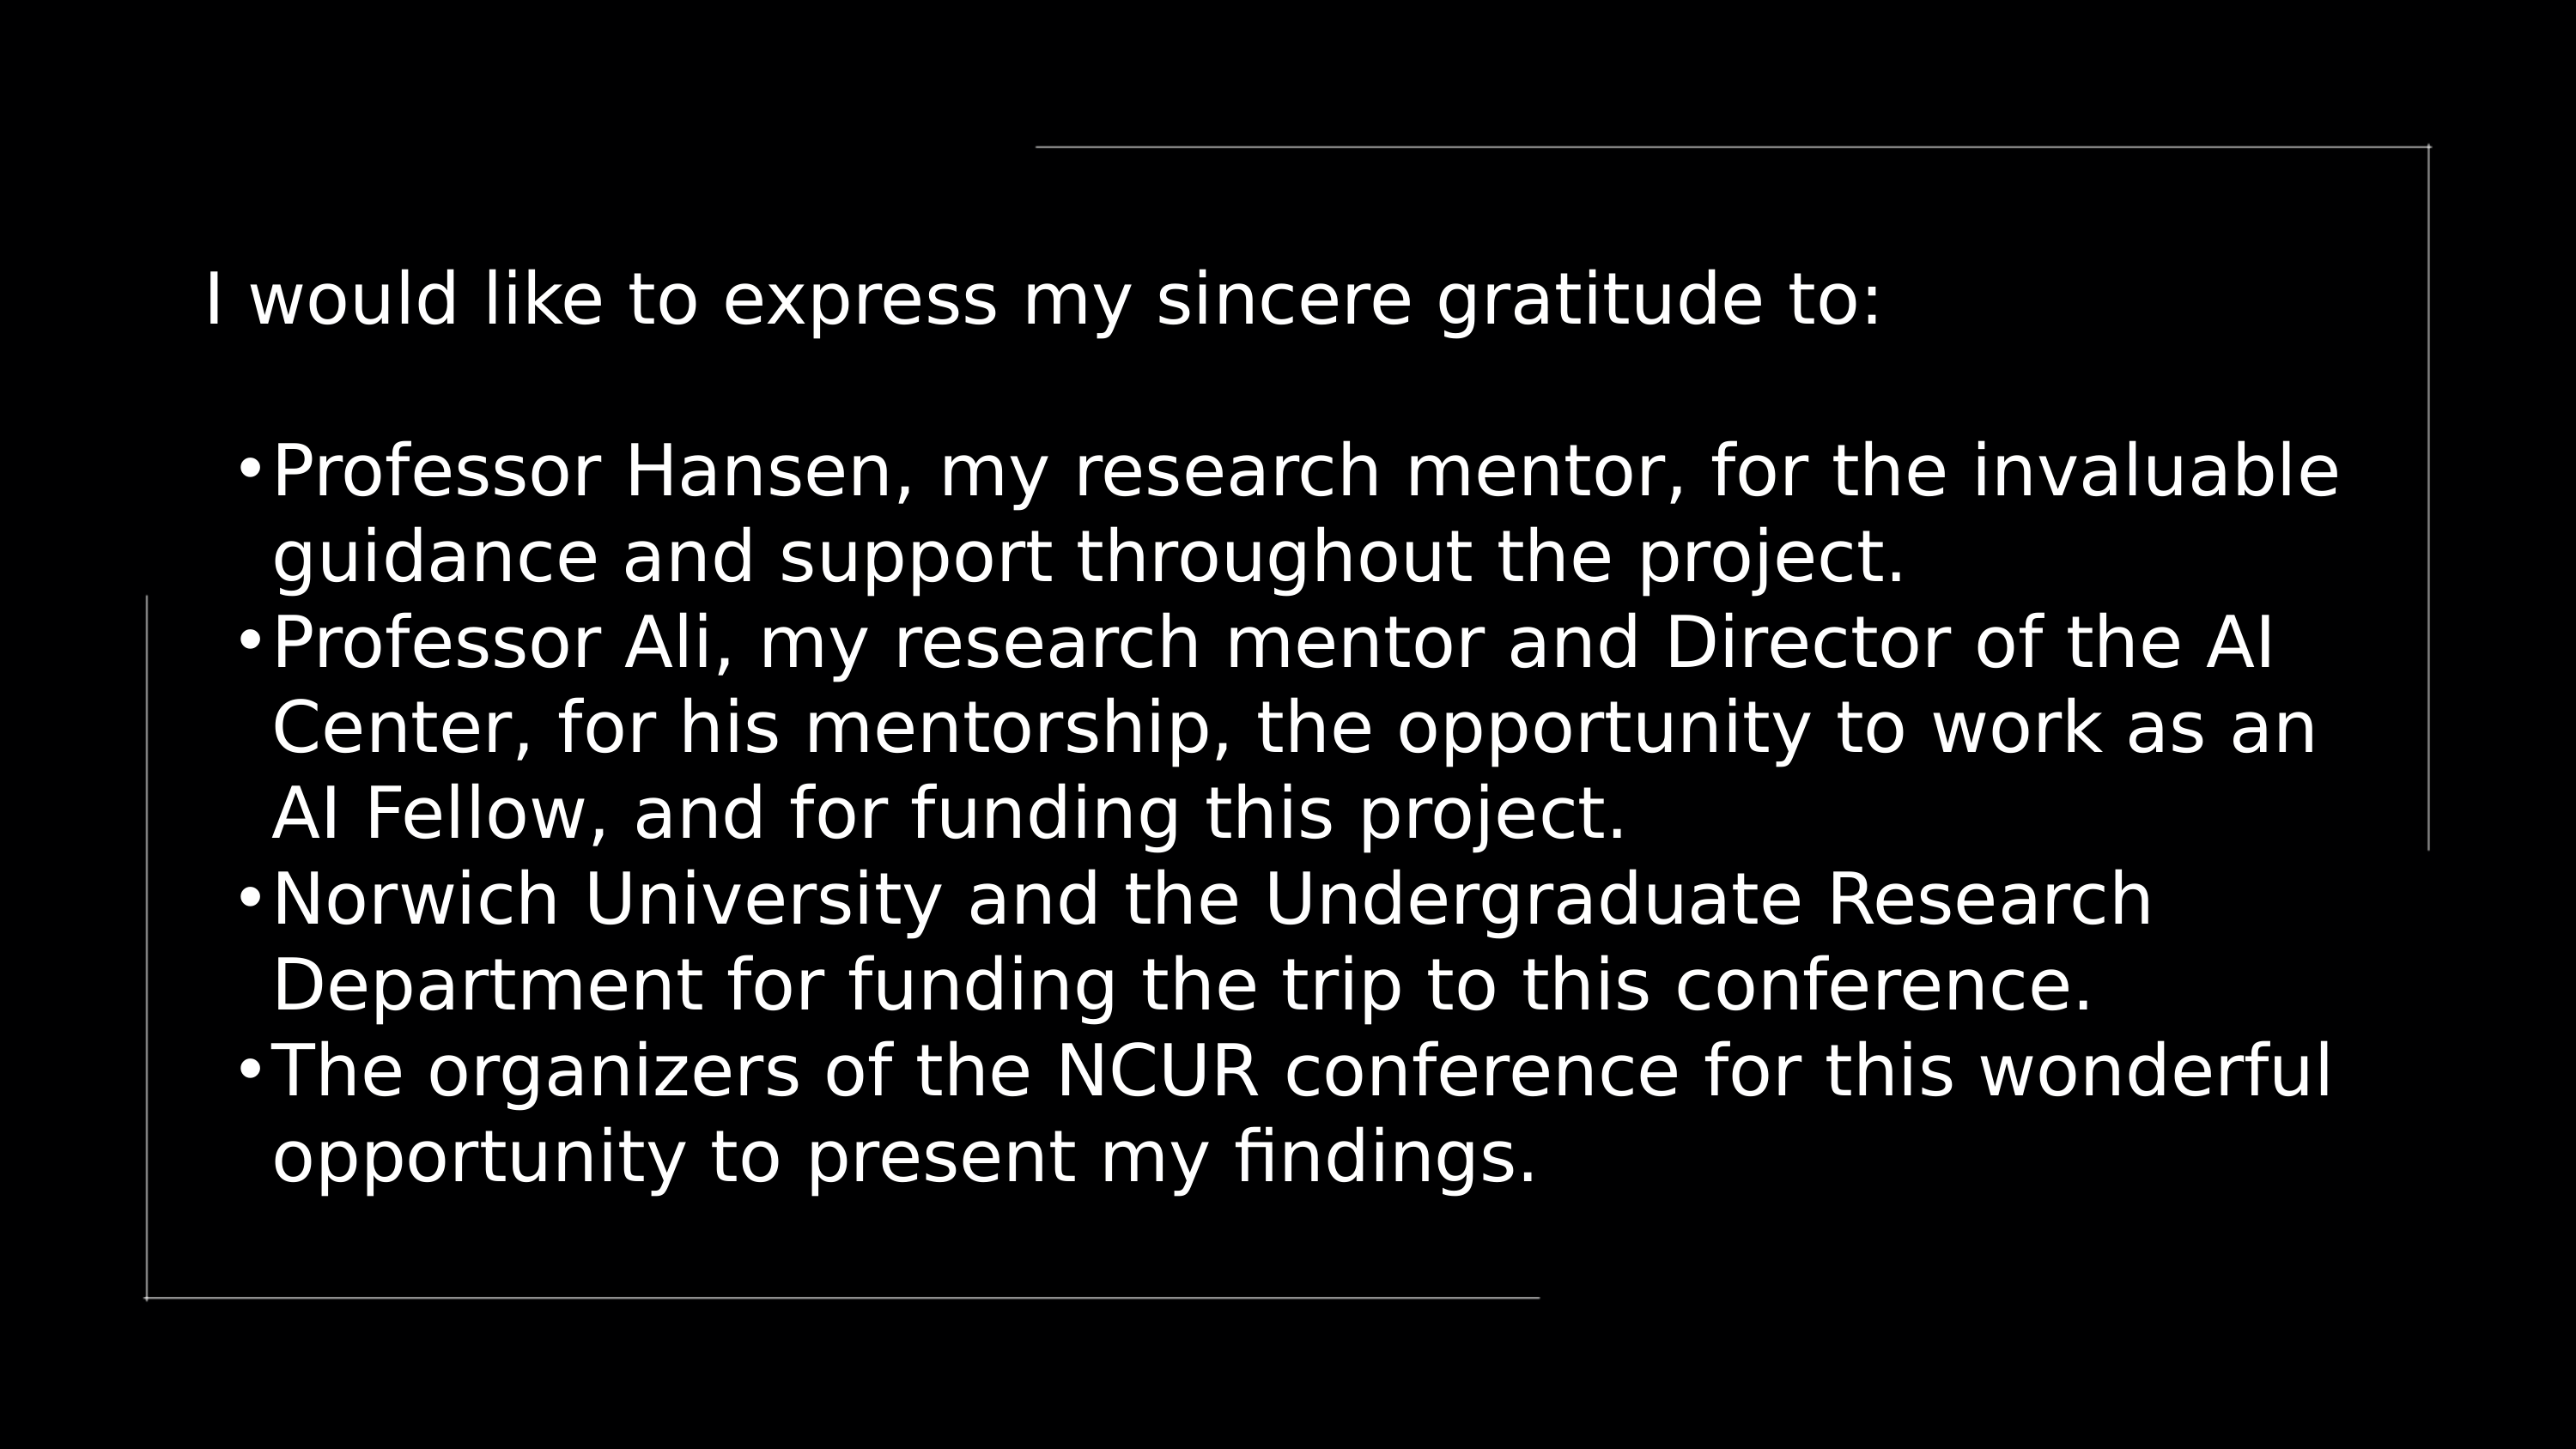

I would like to express my sincere gratitude to:

Professor Hansen, my research mentor, for the invaluable guidance and support throughout the project.
Professor Ali, my research mentor and Director of the AI Center, for his mentorship, the opportunity to work as an AI Fellow, and for funding this project.
Norwich University and the Undergraduate Research Department for funding the trip to this conference.
The organizers of the NCUR conference for this wonderful opportunity to present my findings.